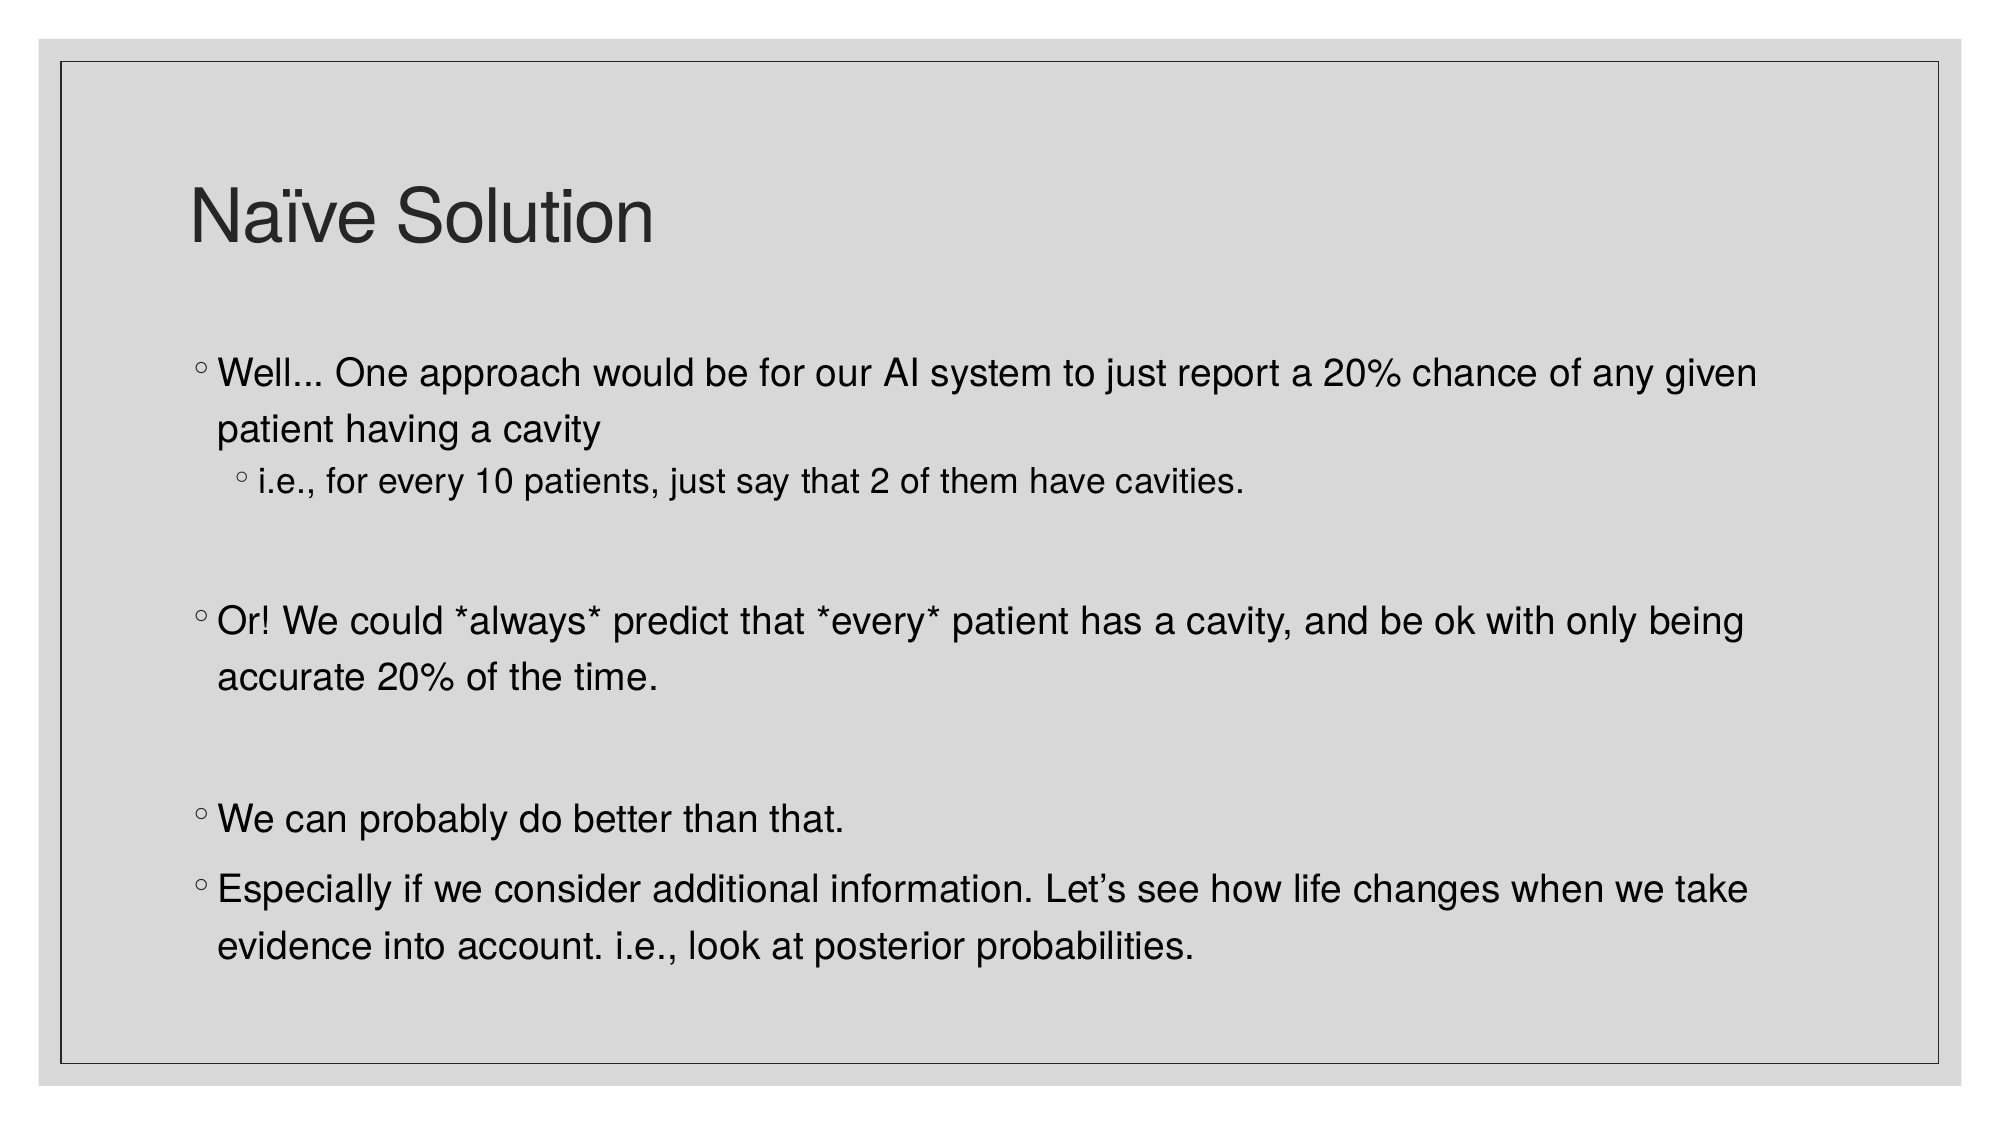

# Naïve Solution
Well... One approach would be for our AI system to just report a 20% chance of any given patient having a cavity
i.e., for every 10 patients, just say that 2 of them have cavities.

Or! We could *always* predict that *every* patient has a cavity, and be ok with only being accurate 20% of the time.

We can probably do better than that.
Especially if we consider additional information. Let’s see how life changes when we take evidence into account. i.e., look at posterior probabilities.